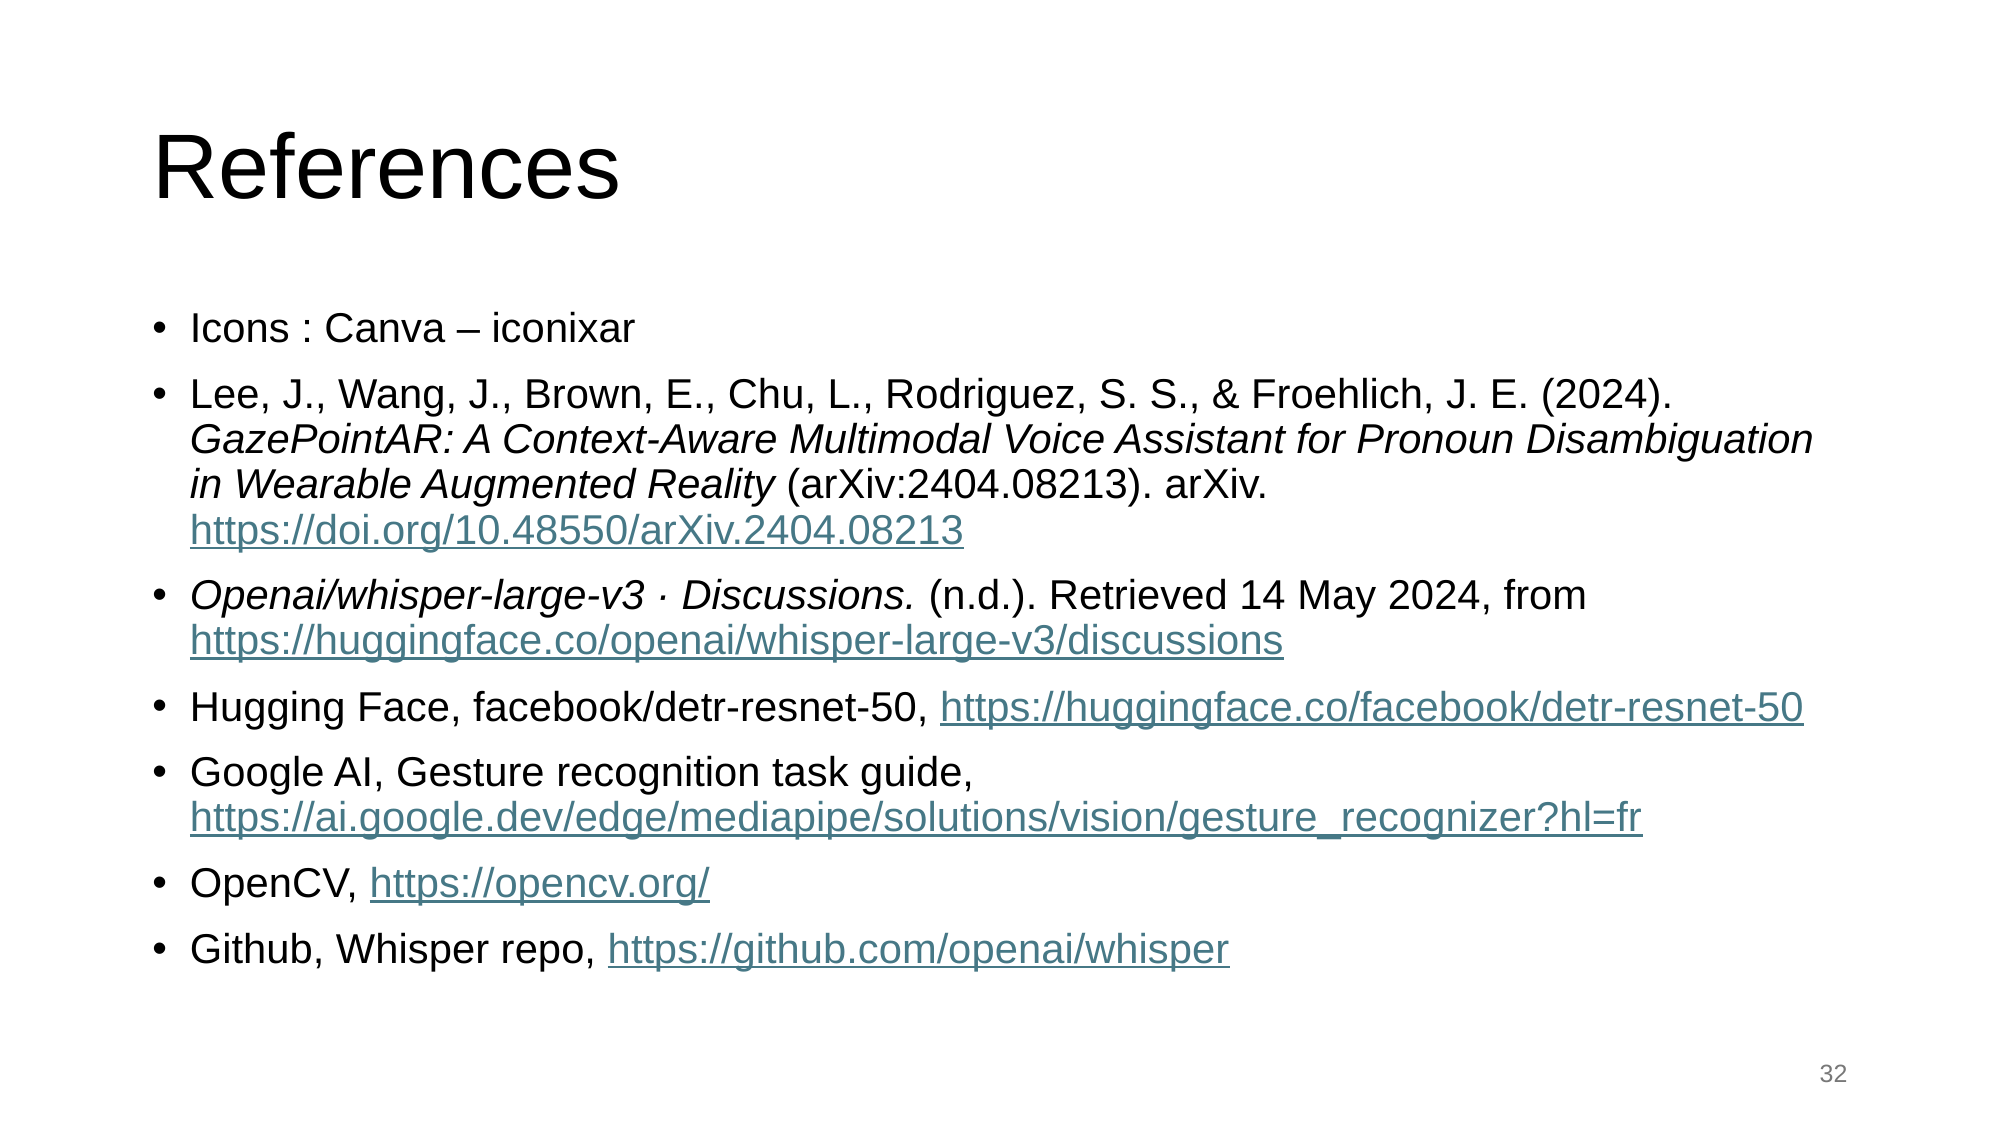

# References
Icons : Canva – iconixar
Lee, J., Wang, J., Brown, E., Chu, L., Rodriguez, S. S., & Froehlich, J. E. (2024). GazePointAR: A Context-Aware Multimodal Voice Assistant for Pronoun Disambiguation in Wearable Augmented Reality (arXiv:2404.08213). arXiv. https://doi.org/10.48550/arXiv.2404.08213
Openai/whisper-large-v3 · Discussions. (n.d.). Retrieved 14 May 2024, from https://huggingface.co/openai/whisper-large-v3/discussions
Hugging Face, facebook/detr-resnet-50, https://huggingface.co/facebook/detr-resnet-50
Google AI, Gesture recognition task guide, https://ai.google.dev/edge/mediapipe/solutions/vision/gesture_recognizer?hl=fr
OpenCV, https://opencv.org/
Github, Whisper repo, https://github.com/openai/whisper

32